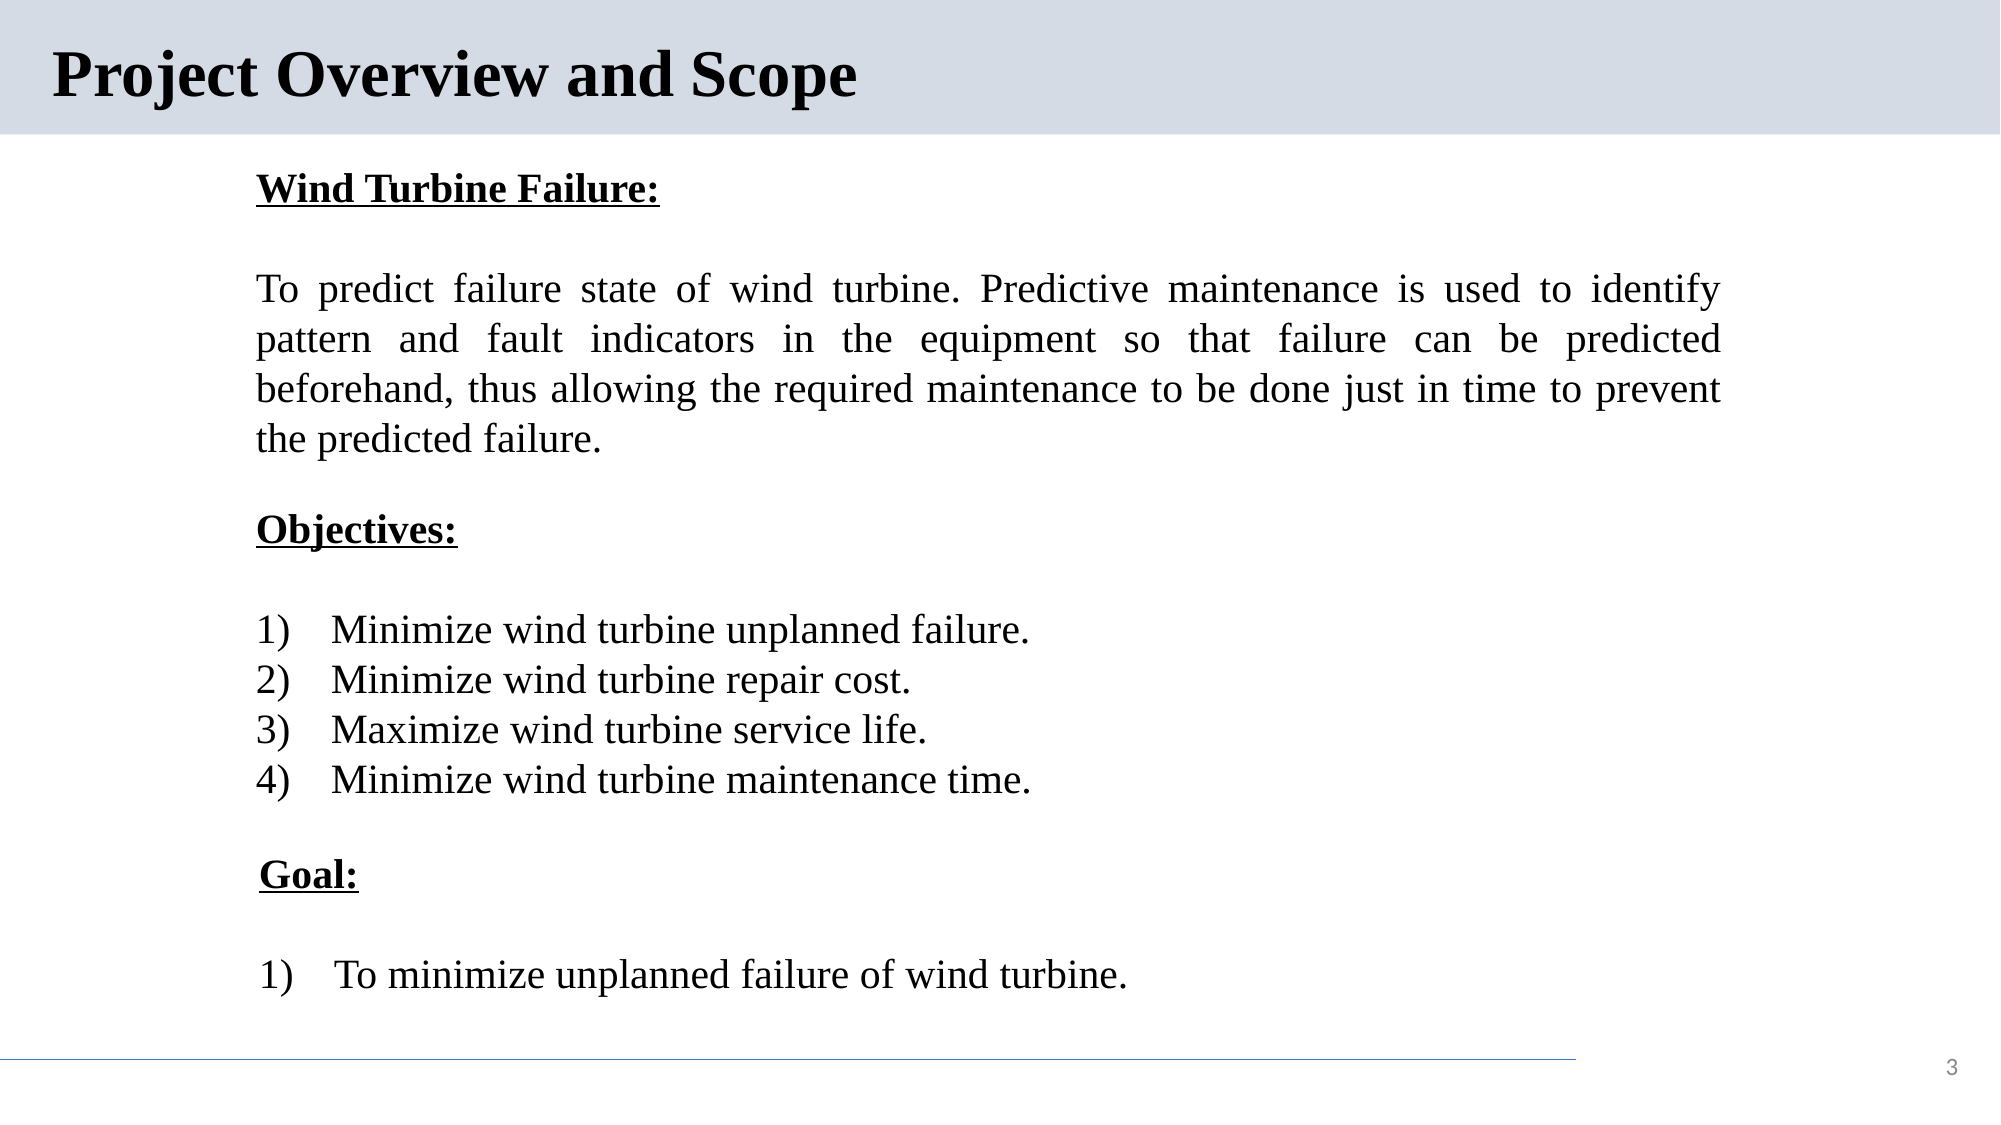

# Project Overview and Scope
Wind Turbine Failure:

To predict failure state of wind turbine. Predictive maintenance is used to identify pattern and fault indicators in the equipment so that failure can be predicted beforehand, thus allowing the required maintenance to be done just in time to prevent the predicted failure.
Objectives:

Minimize wind turbine unplanned failure.
Minimize wind turbine repair cost.
Maximize wind turbine service life.
Minimize wind turbine maintenance time.
Goal:

To minimize unplanned failure of wind turbine.

3